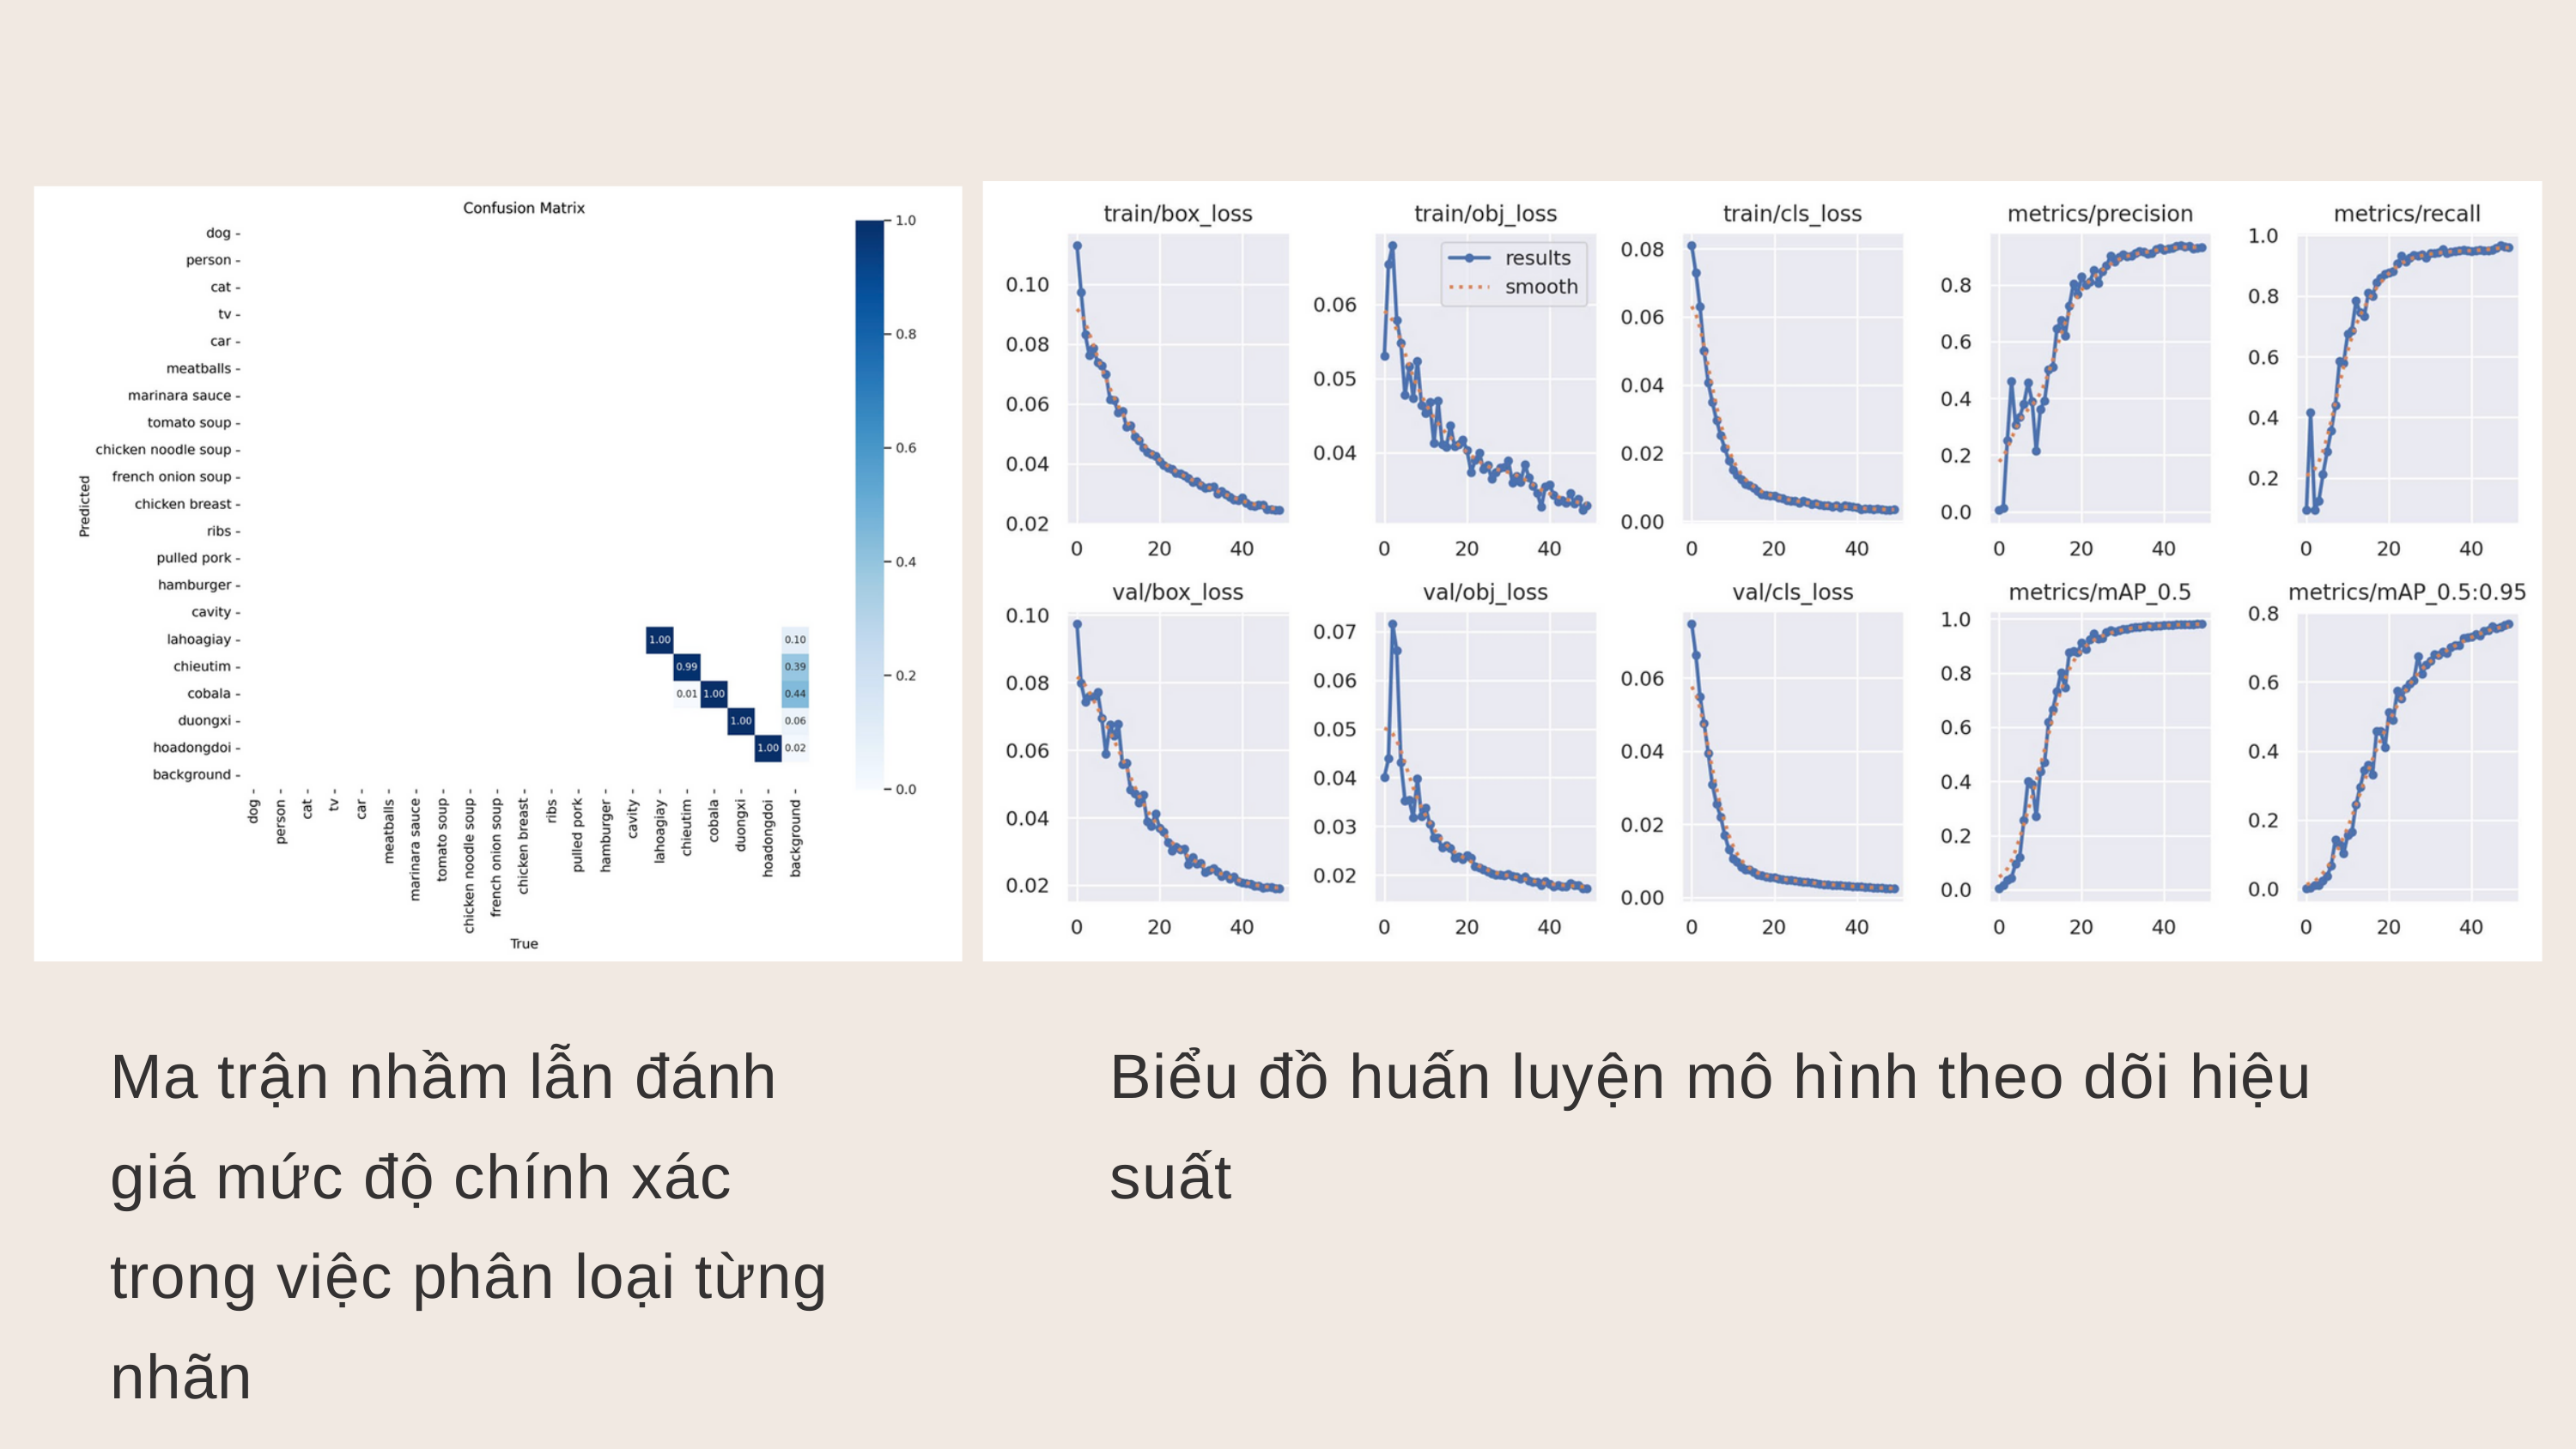

Ma trận nhầm lẫn đánh giá mức độ chính xác trong việc phân loại từng nhãn
Biểu đồ huấn luyện mô hình theo dõi hiệu suất